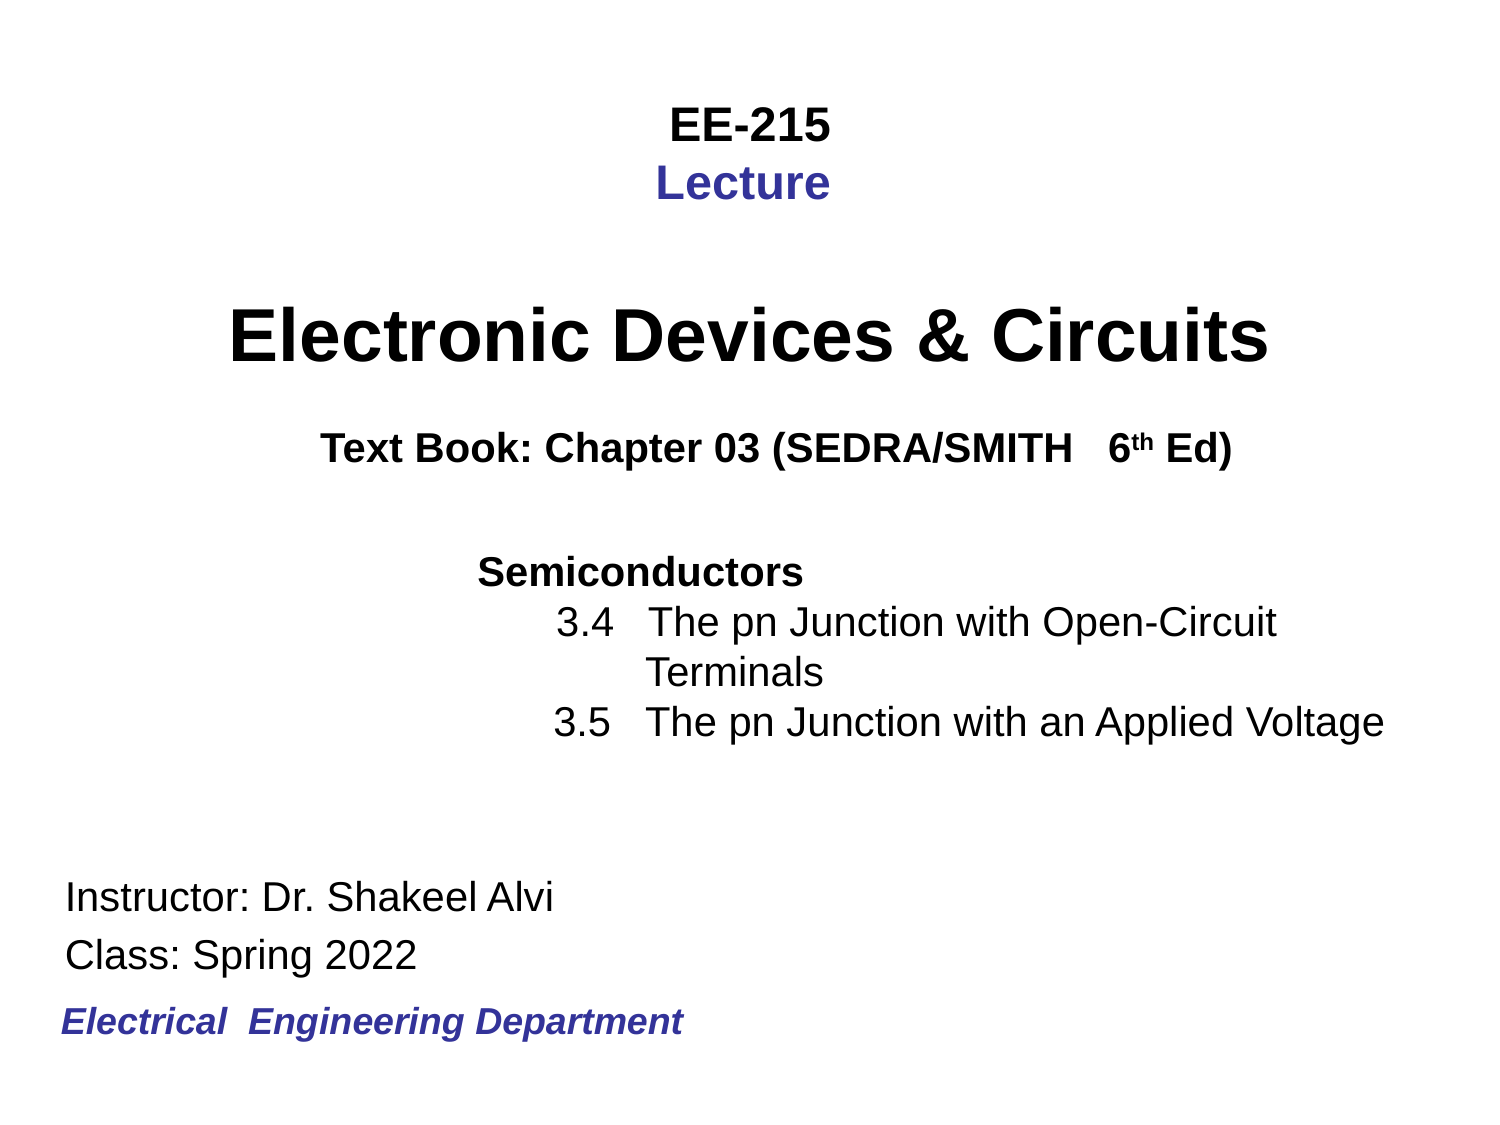

# EE-215 Lecture
Electronic Devices & Circuits
    Text Book: Chapter 03 (Sedra/Smith   6th Ed)

Semiconductors
  3.4   The pn Junction with Open-Circuit   Terminals
	3.5   The pn Junction with an Applied Voltage

Instructor: Dr. Shakeel Alvi
Class: Spring 2022
Electrical  Engineering Department